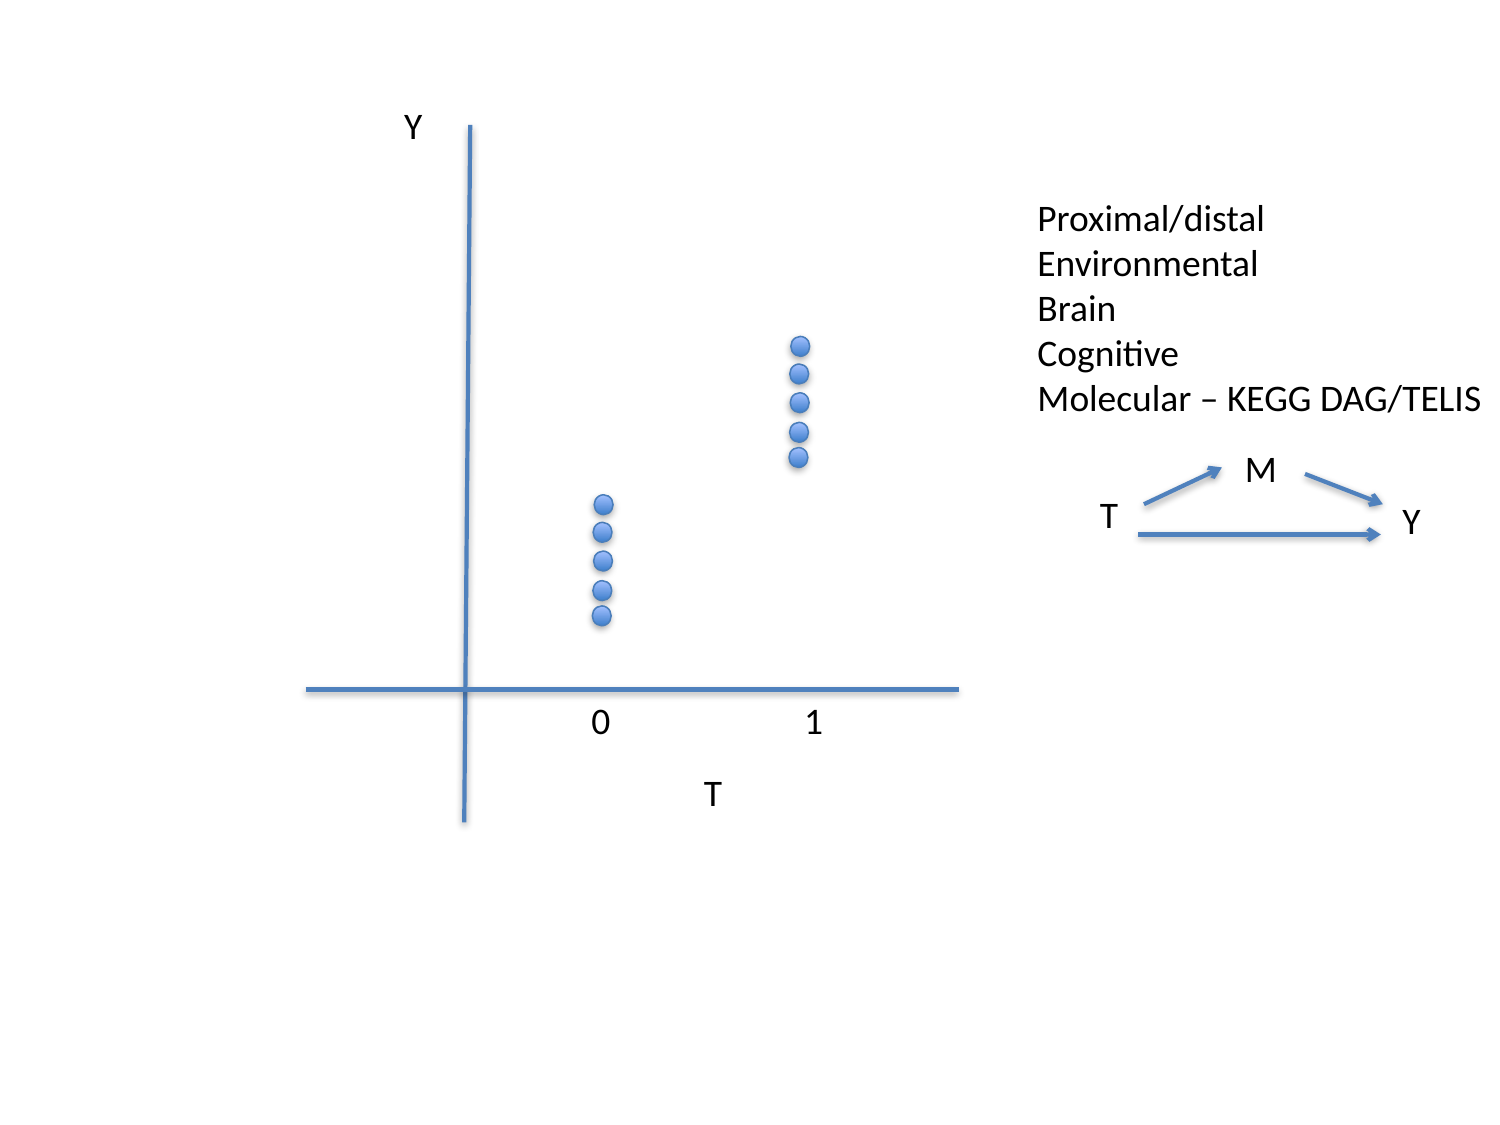

Y
Proximal/distal
Environmental
Brain
Cognitive
Molecular – KEGG DAG/TELIS

M

T
Y

0
1
T